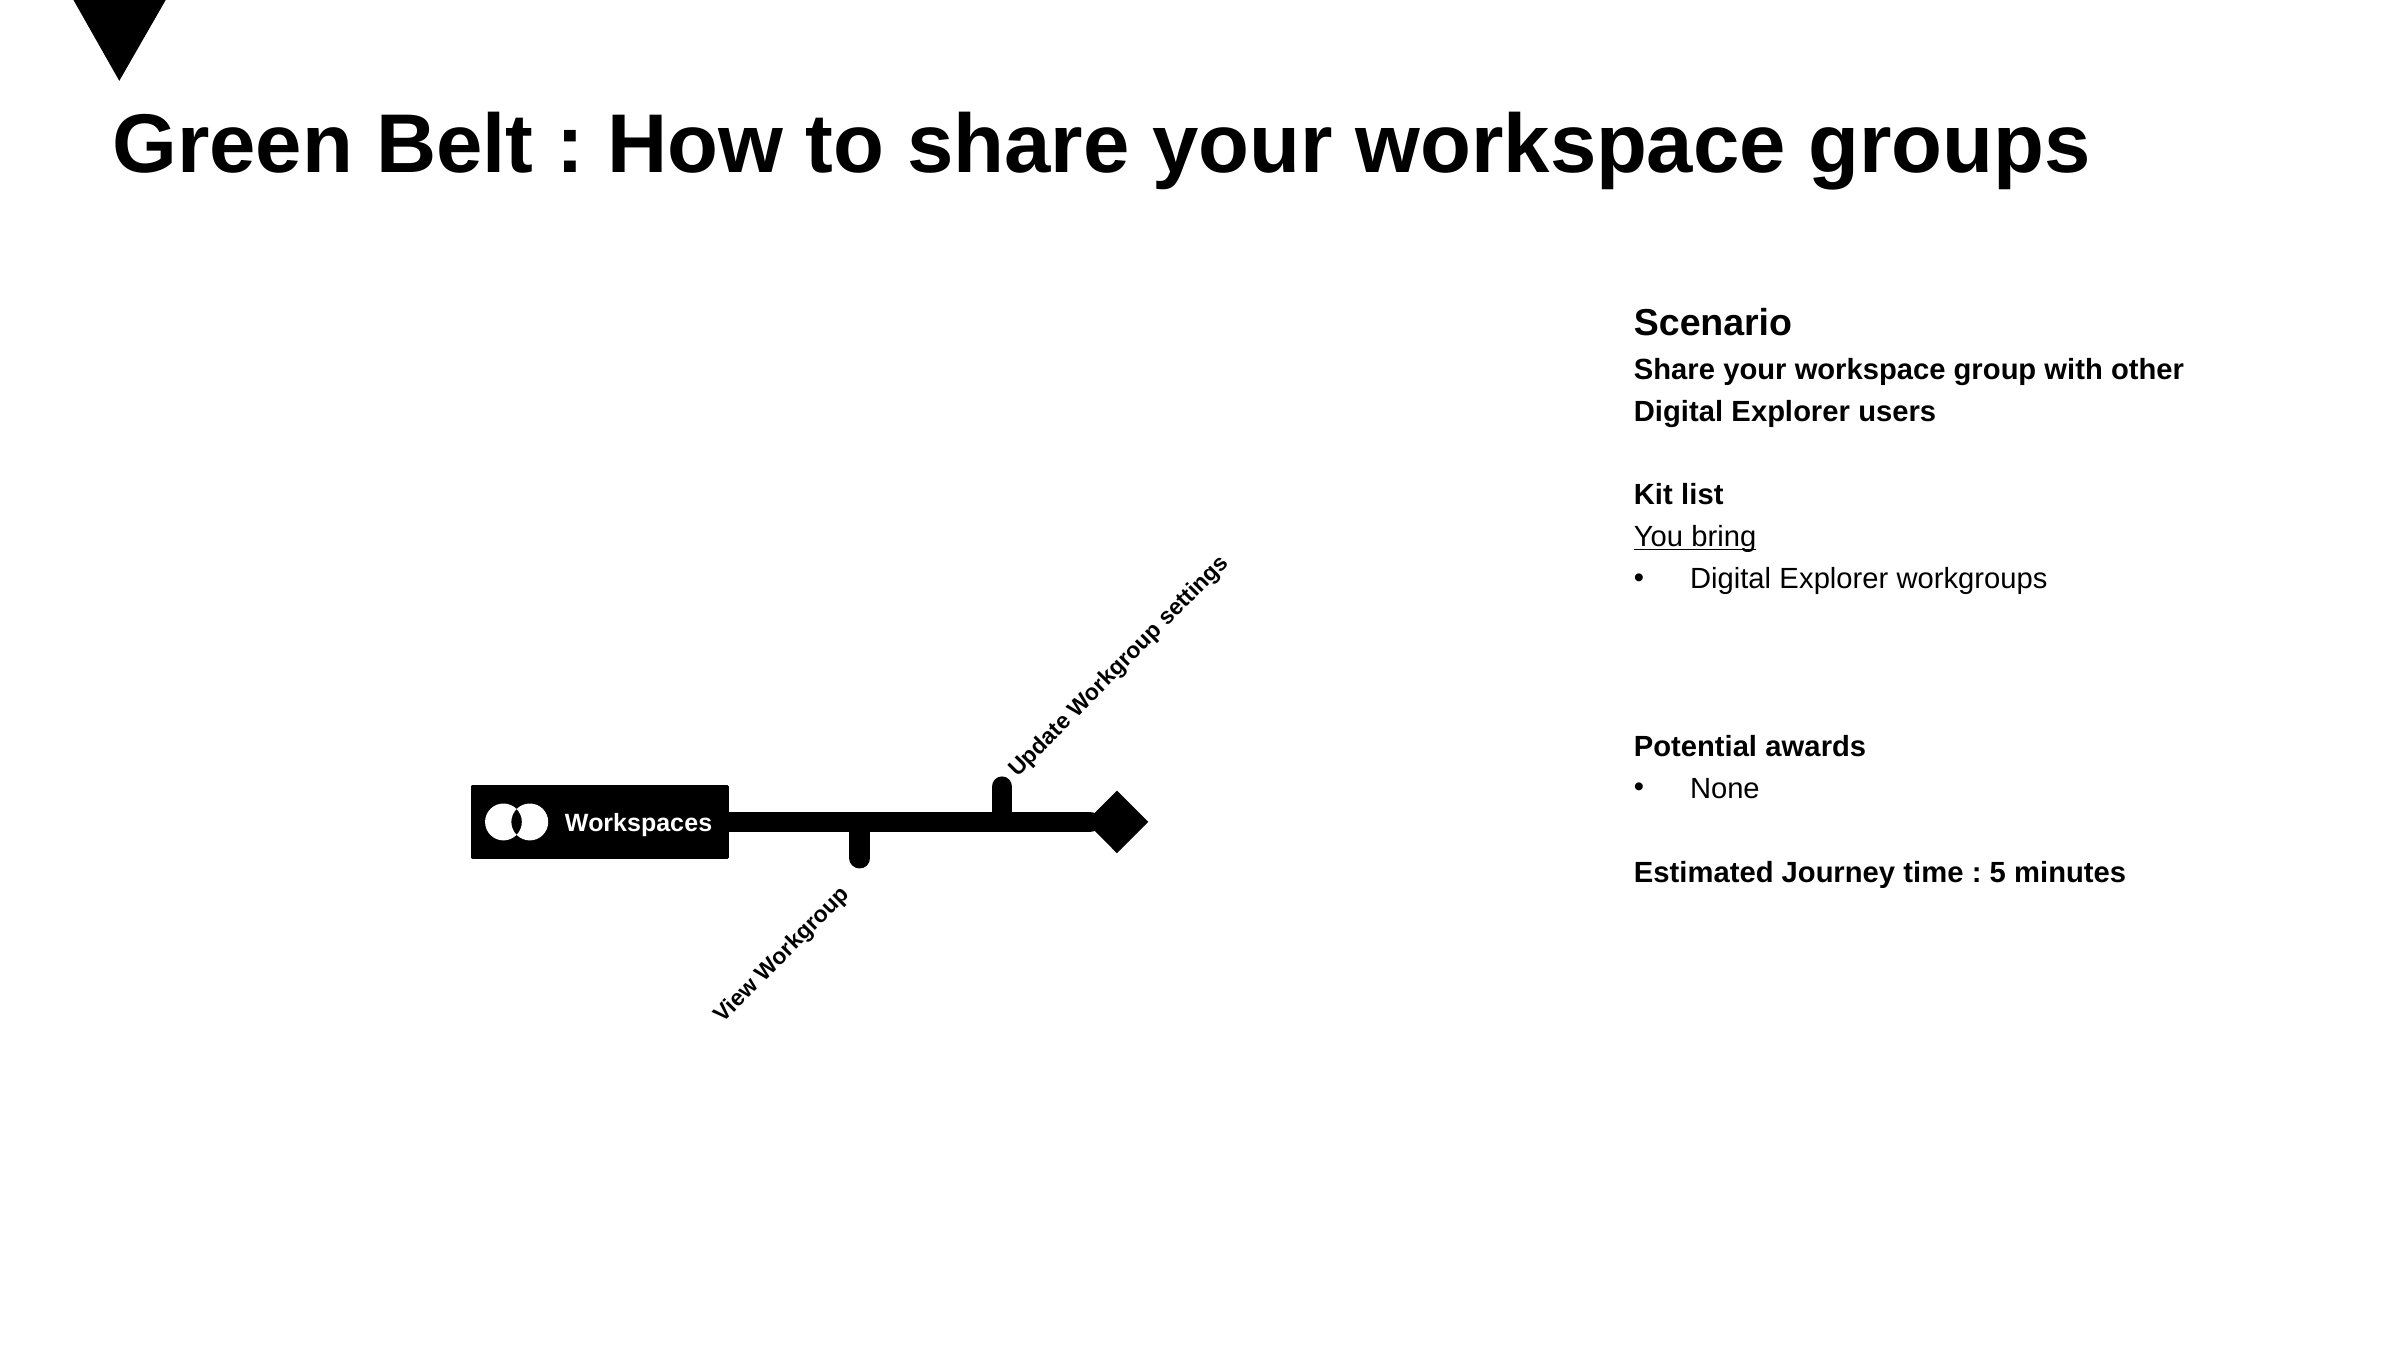

# Green Belt : How to share your workspace groups

Scenario
Share your workspace group with other Digital Explorer users

Kit list
You bring
Digital Explorer workgroups

Potential awards
None

Estimated Journey time : 5 minutes
Update Workgroup settings
Workspaces

View Workgroup